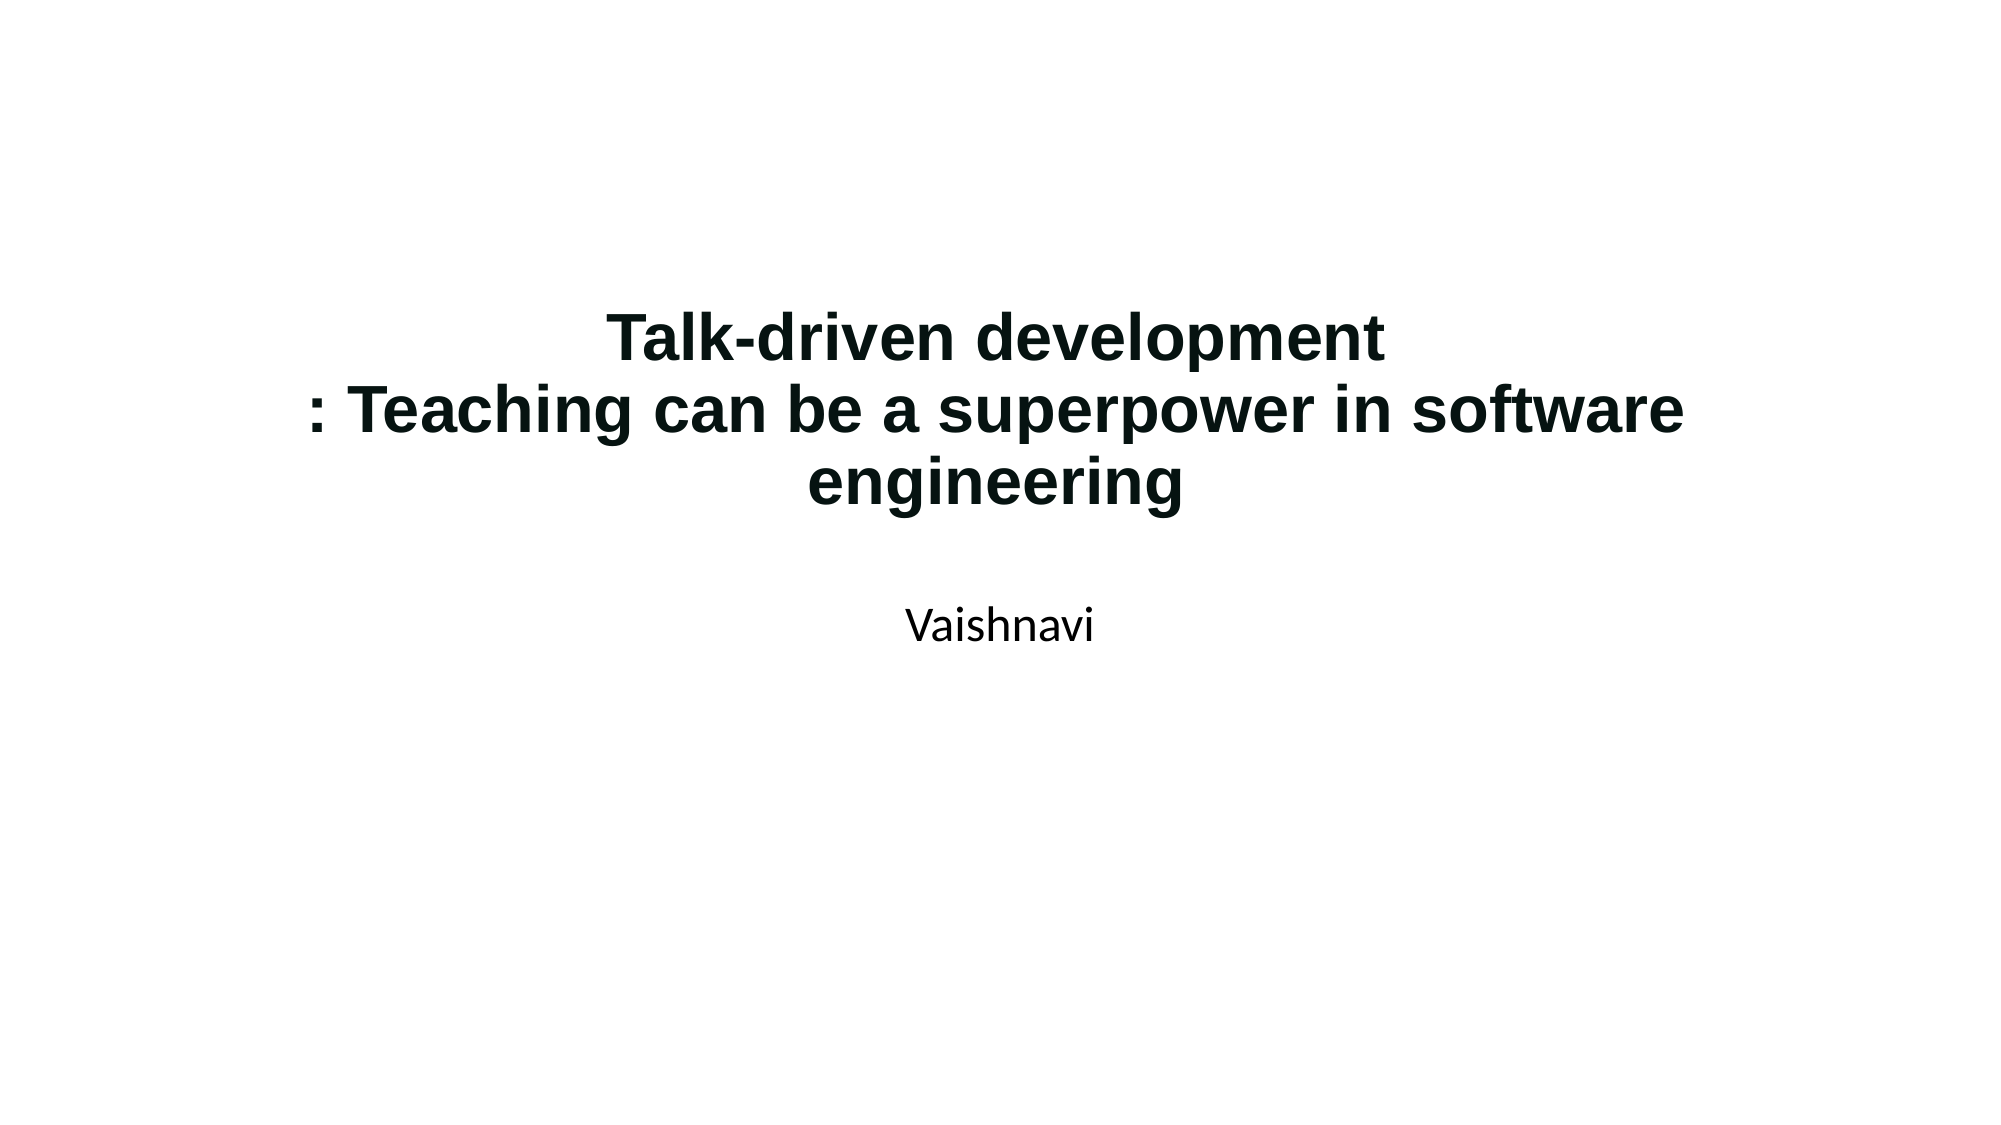

# Talk-driven development : Teaching can be a superpower in software engineering
Vaishnavi